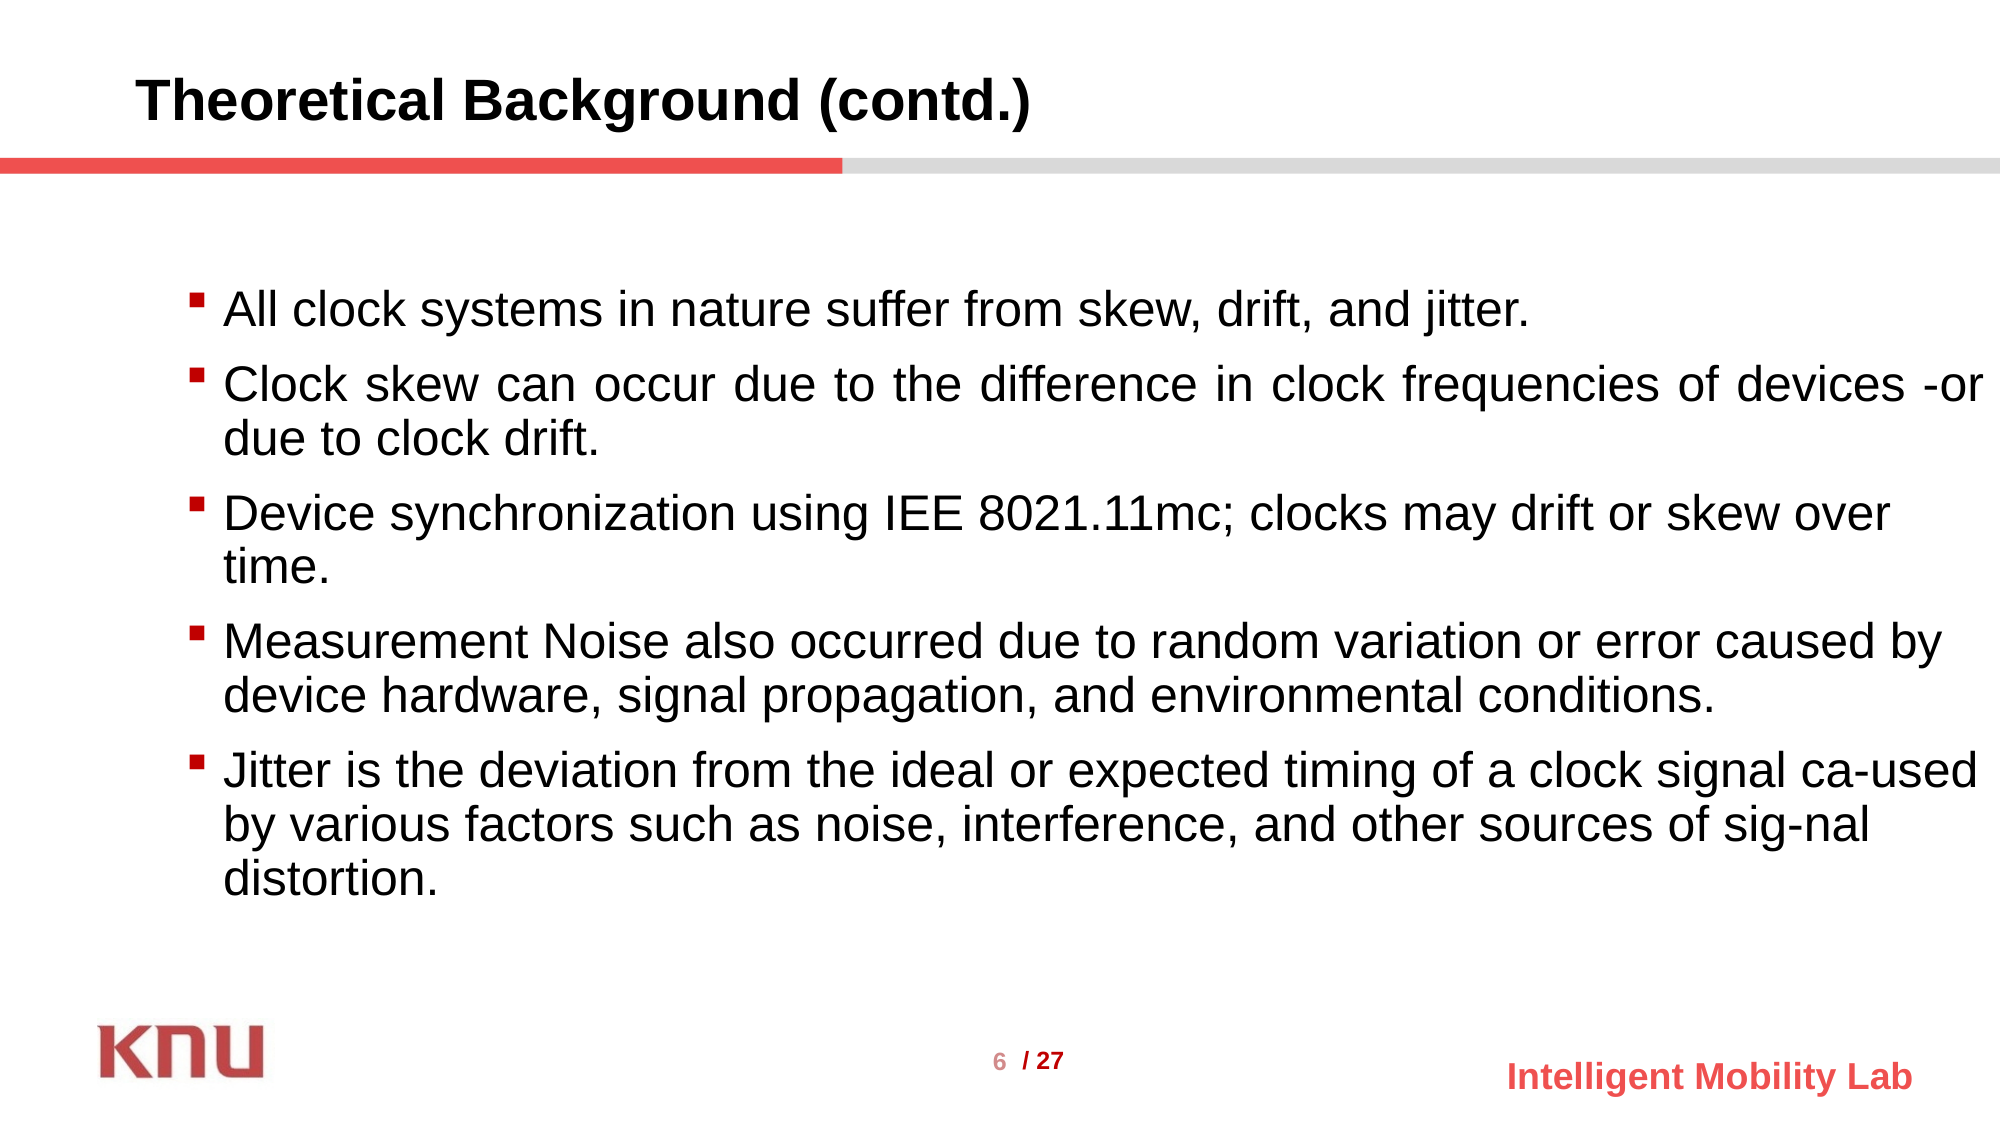

Theoretical Background (contd.)
All clock systems in nature suffer from skew, drift, and jitter.
Clock skew can occur due to the difference in clock frequencies of devices -or due to clock drift.
Device synchronization using IEE 8021.11mc; clocks may drift or skew over time.
Measurement Noise also occurred due to random variation or error caused by device hardware, signal propagation, and environmental conditions.
Jitter is the deviation from the ideal or expected timing of a clock signal ca-used by various factors such as noise, interference, and other sources of sig-nal distortion.

6